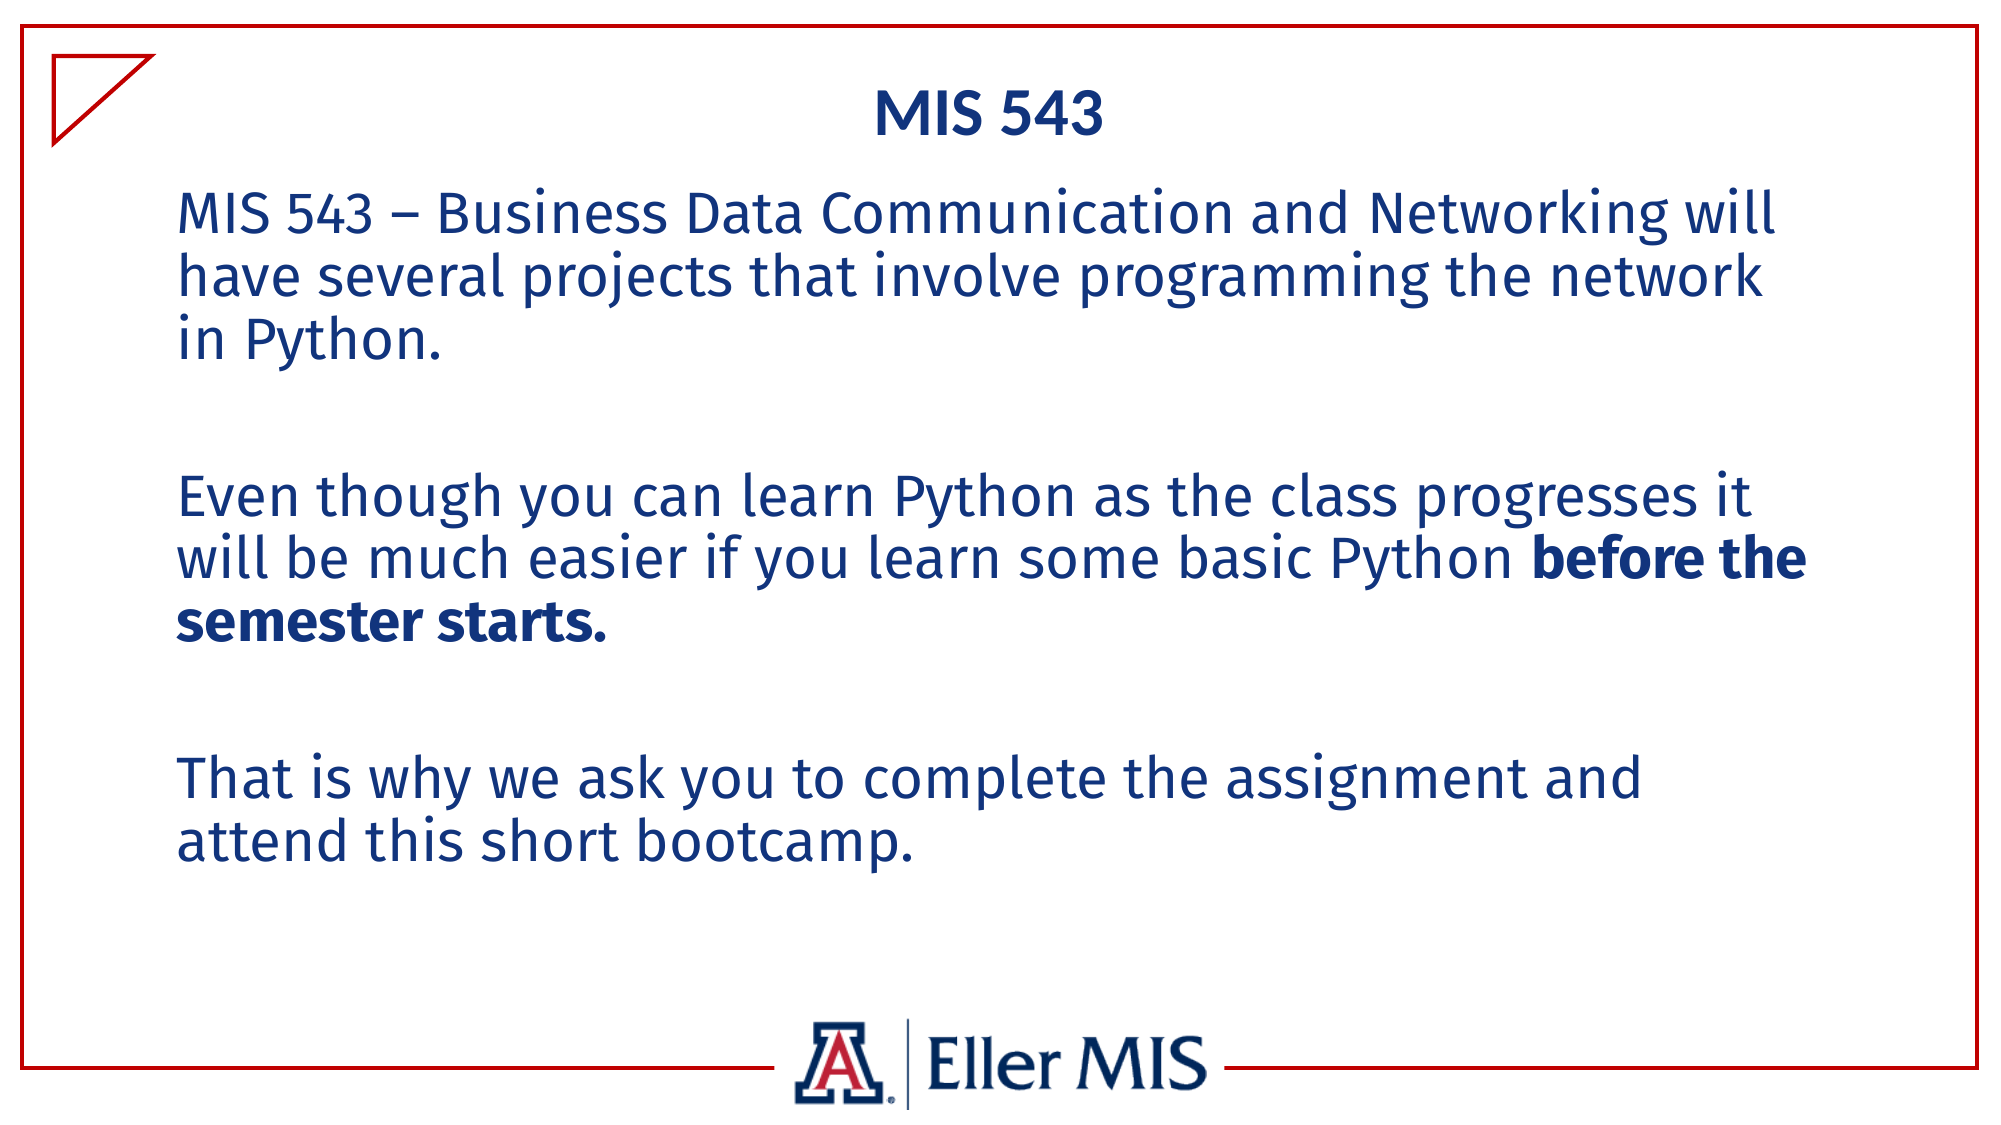

# MIS 543
MIS 543 – Business Data Communication and Networking will have several projects that involve programming the network in Python.

Even though you can learn Python as the class progresses it will be much easier if you learn some basic Python before the semester starts.

That is why we ask you to complete the assignment and attend this short bootcamp.